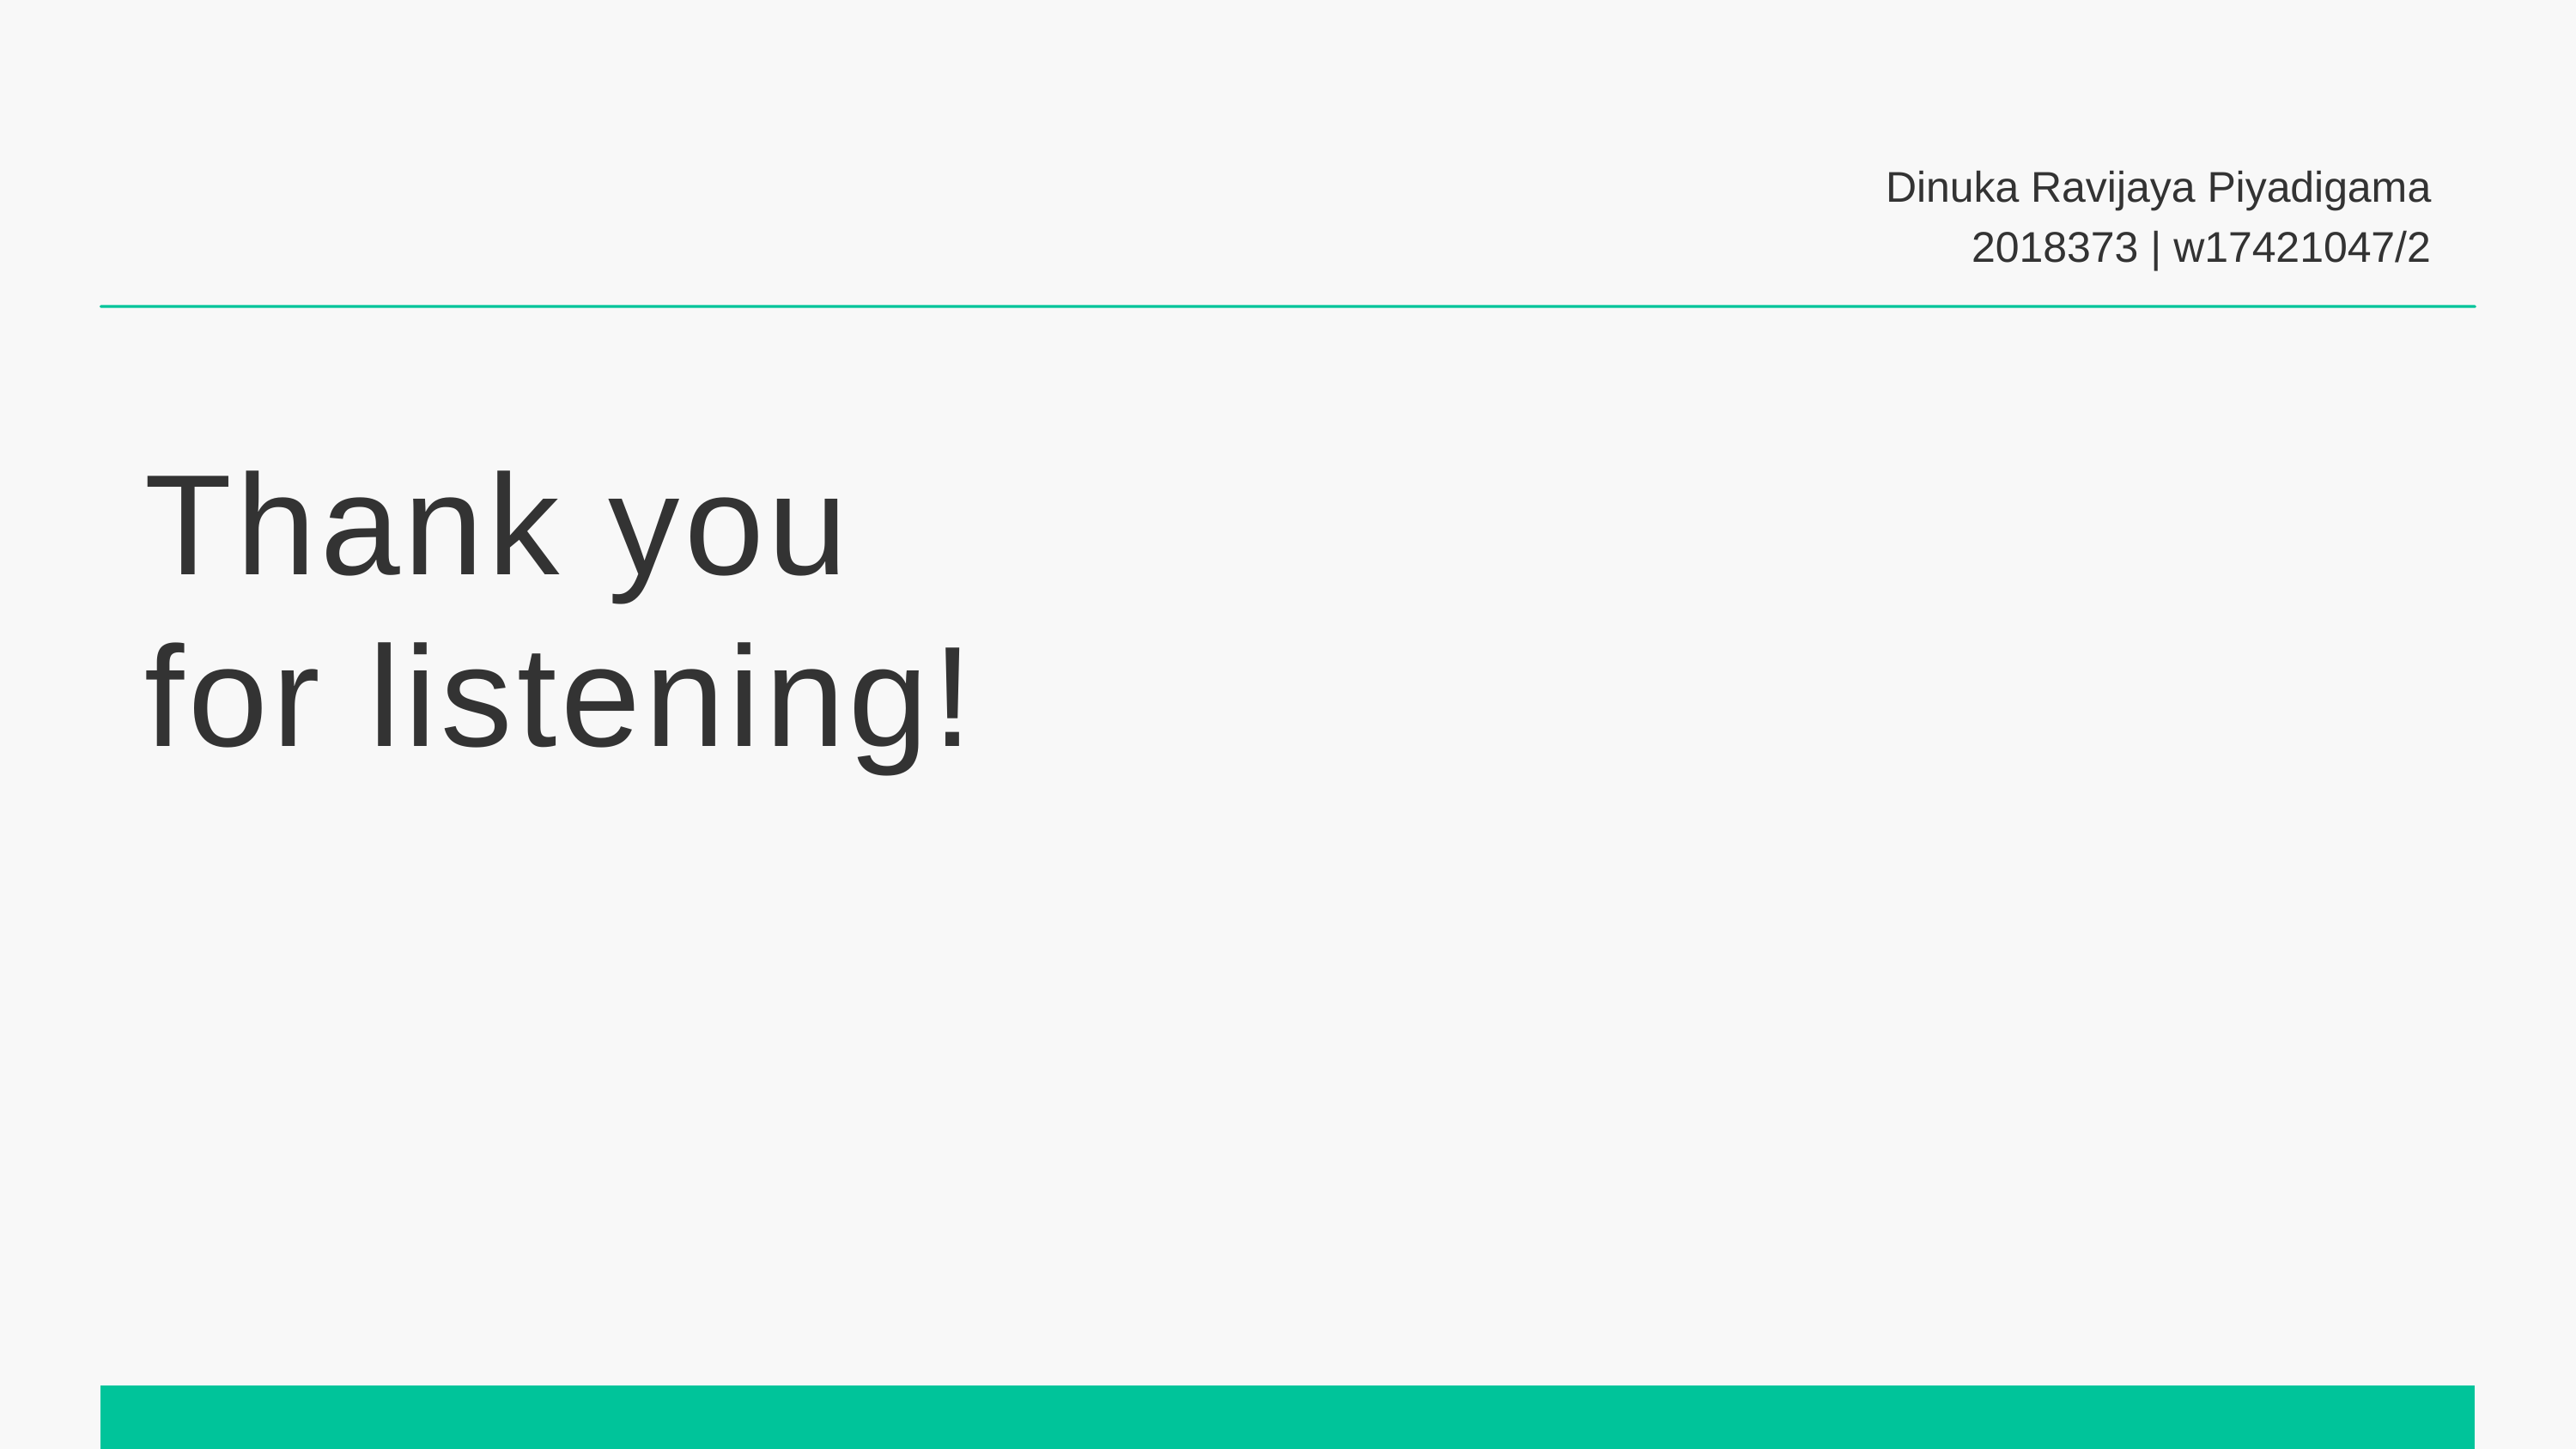

Dinuka Ravijaya Piyadigama
2018373 | w17421047/2

Thank you
for listening!